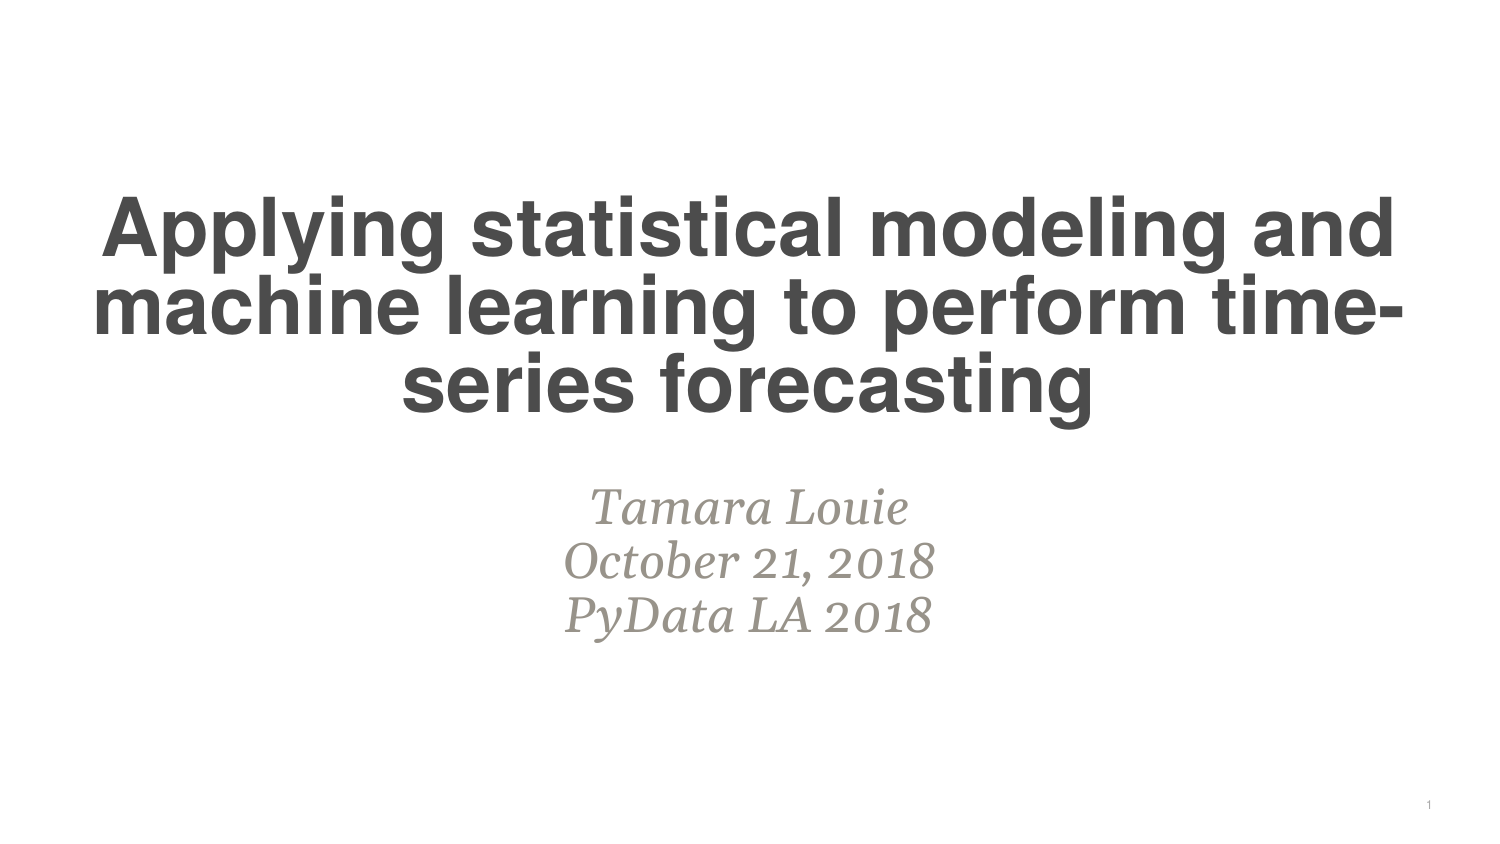

# Applying statistical modeling and machine learning to perform time-series forecasting
Tamara Louie
October 21, 2018
PyData LA 2018
1